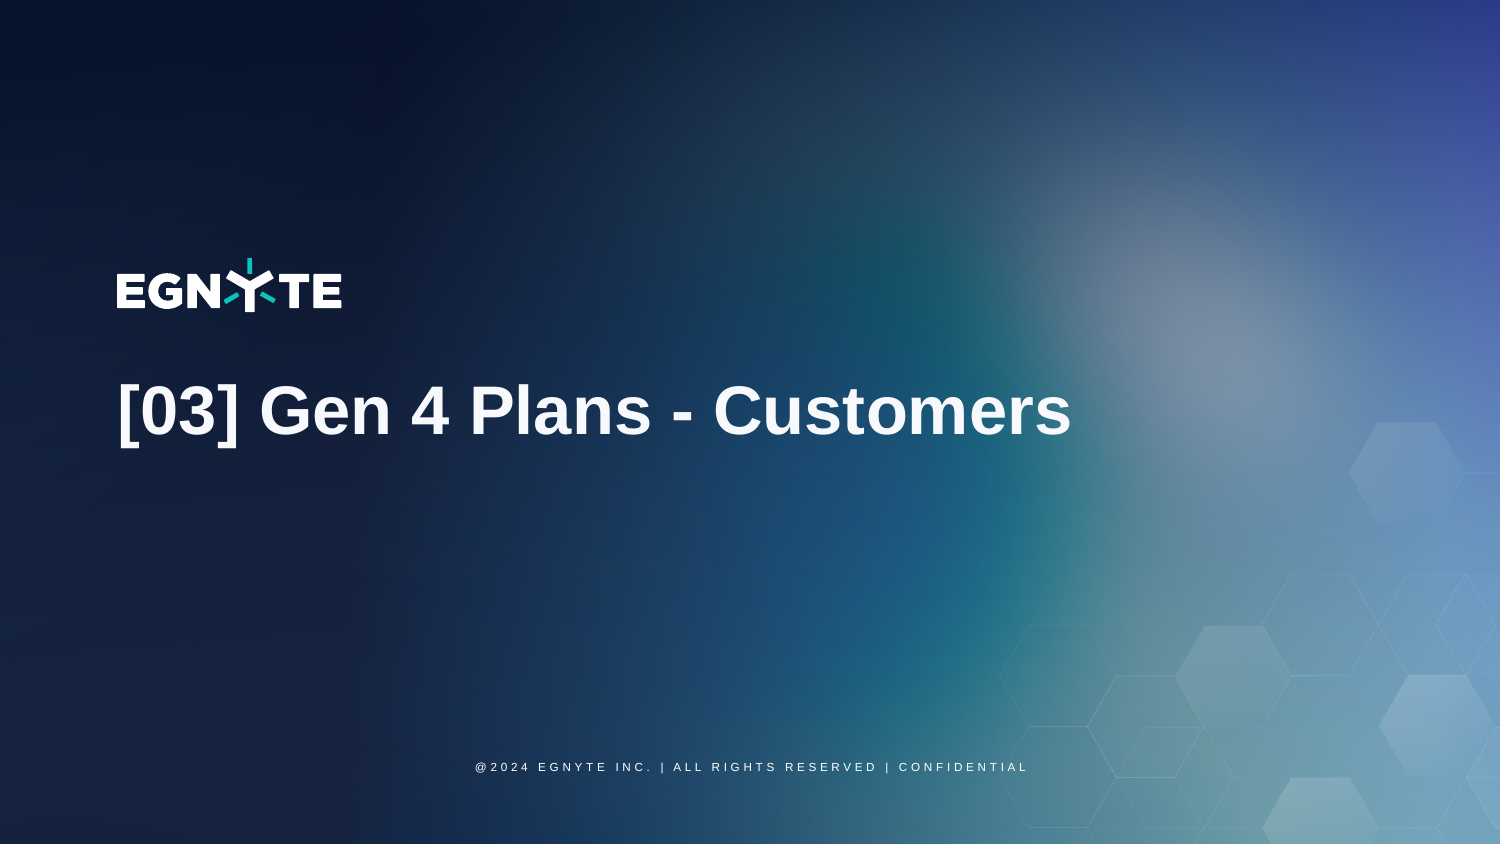

# [03] Gen 4 Plans - Customers